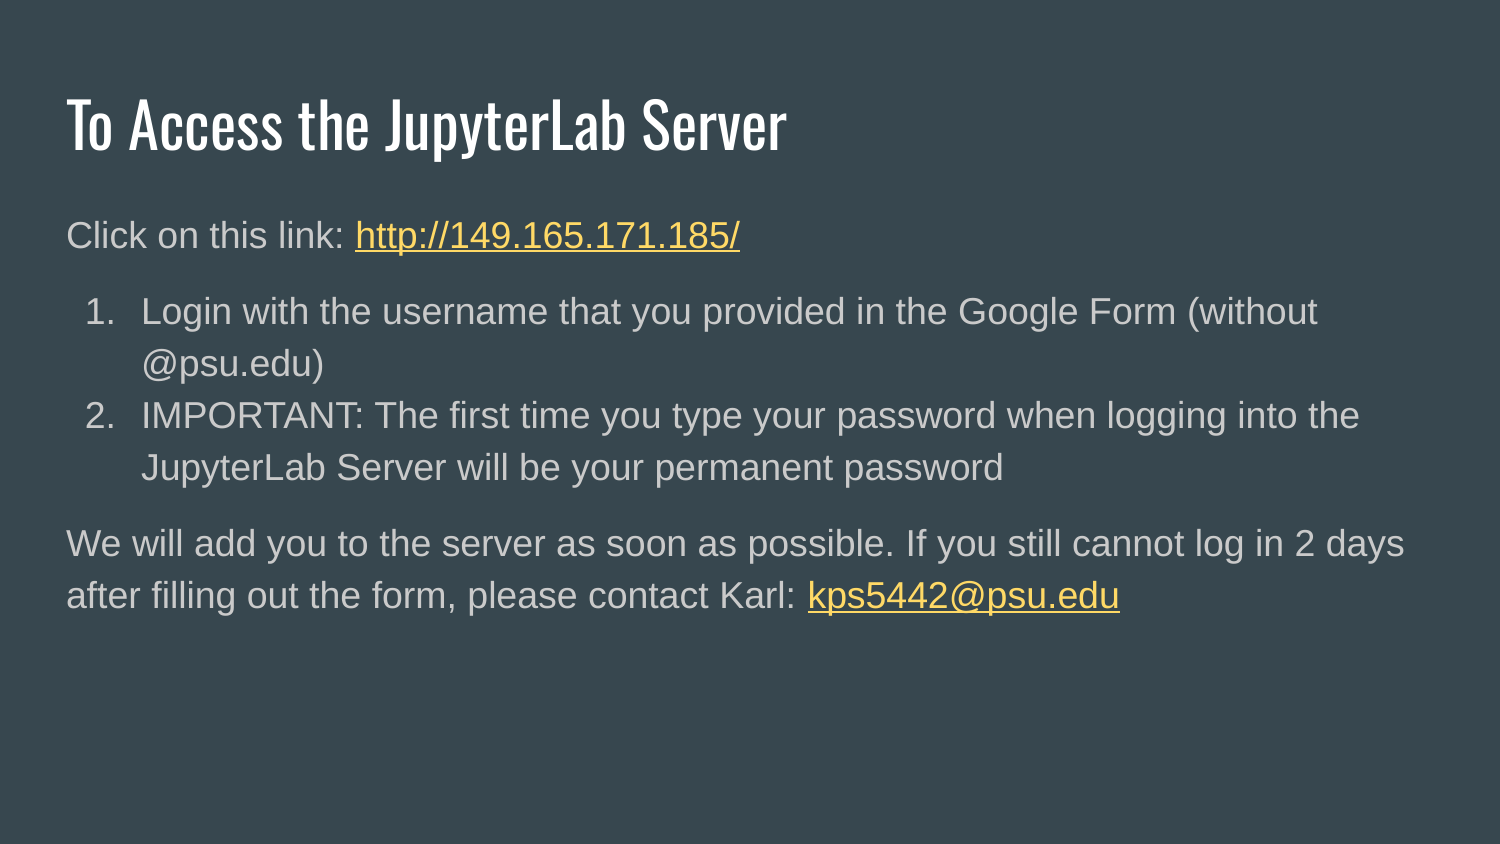

# To Access the JupyterLab Server

Click on this link: http://149.165.171.185/
Login with the username that you provided in the Google Form (without @psu.edu)
IMPORTANT: The first time you type your password when logging into the JupyterLab Server will be your permanent password
We will add you to the server as soon as possible. If you still cannot log in 2 days after filling out the form, please contact Karl: kps5442@psu.edu